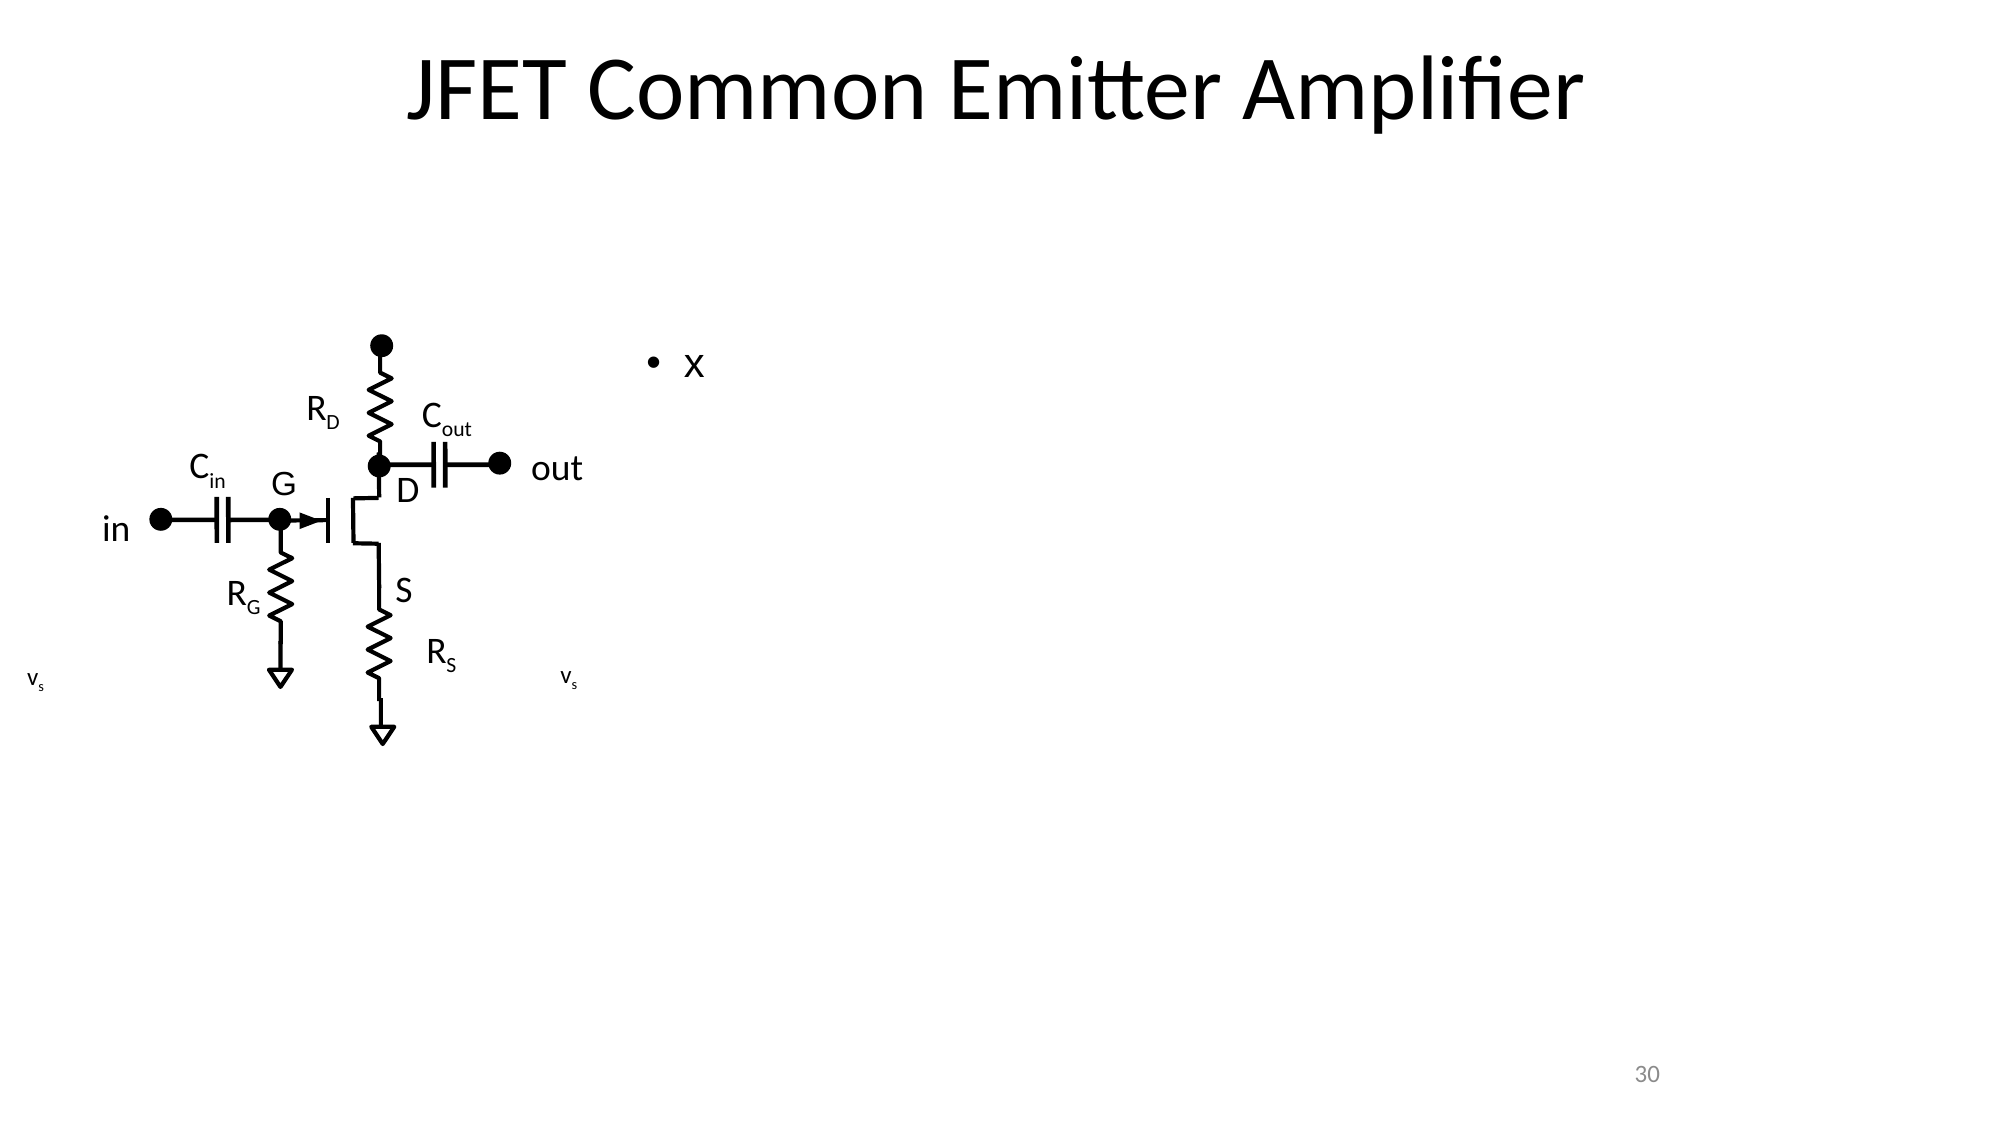

# JFET Common Emitter Amplifier

RD
Cout

Cin
out

G
D

in

S
RG

RS

x

vs
vs
30